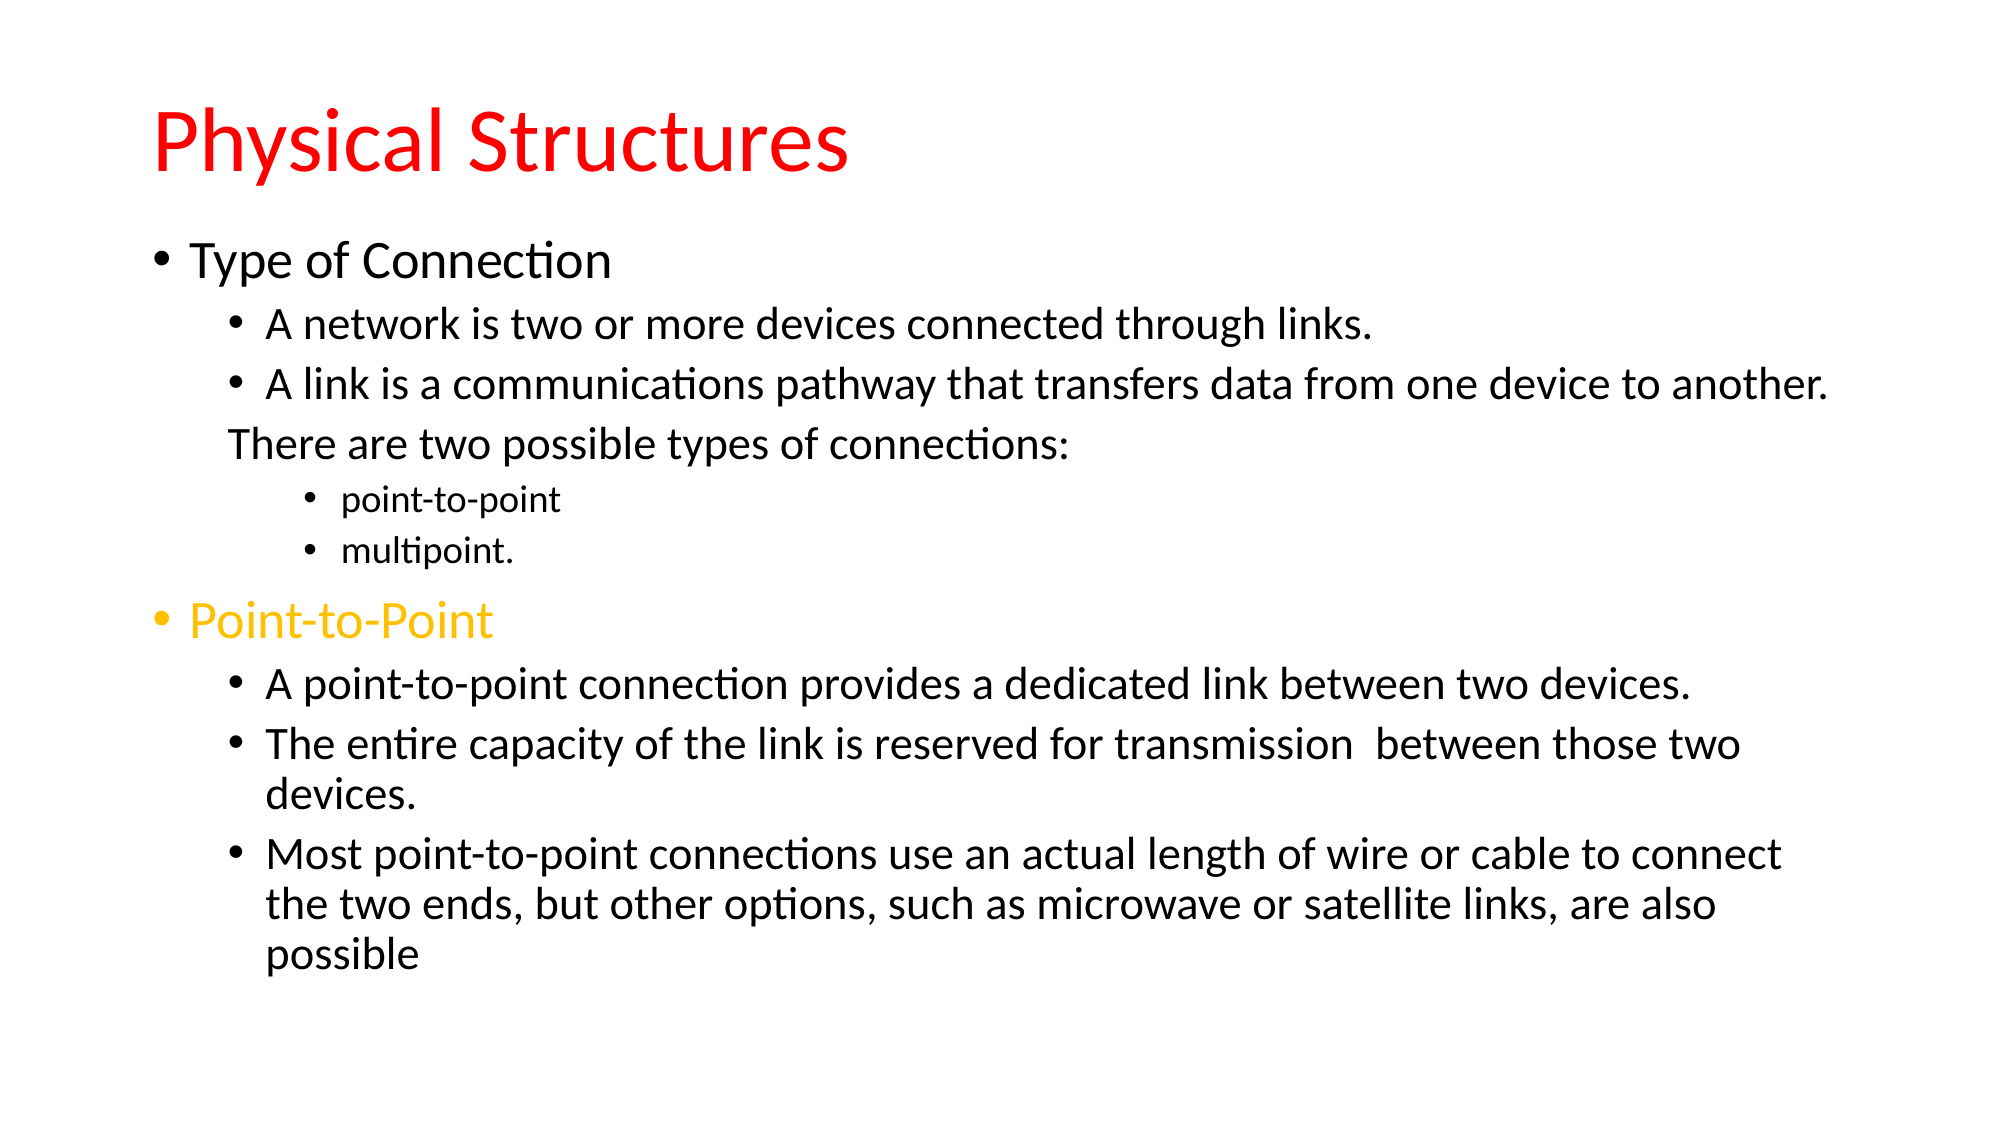

# Physical Structures
Type of Connection
A network is two or more devices connected through links.
A link is a communications pathway that transfers data from one device to another.
There are two possible types of connections:
point-to-point
multipoint.
Point-to-Point
A point-to-point connection provides a dedicated link between two devices.
The entire capacity of the link is reserved for transmission  between those two devices.
Most point-to-point connections use an actual length of wire or cable to connect the two ends, but other options, such as microwave or satellite links, are also possible